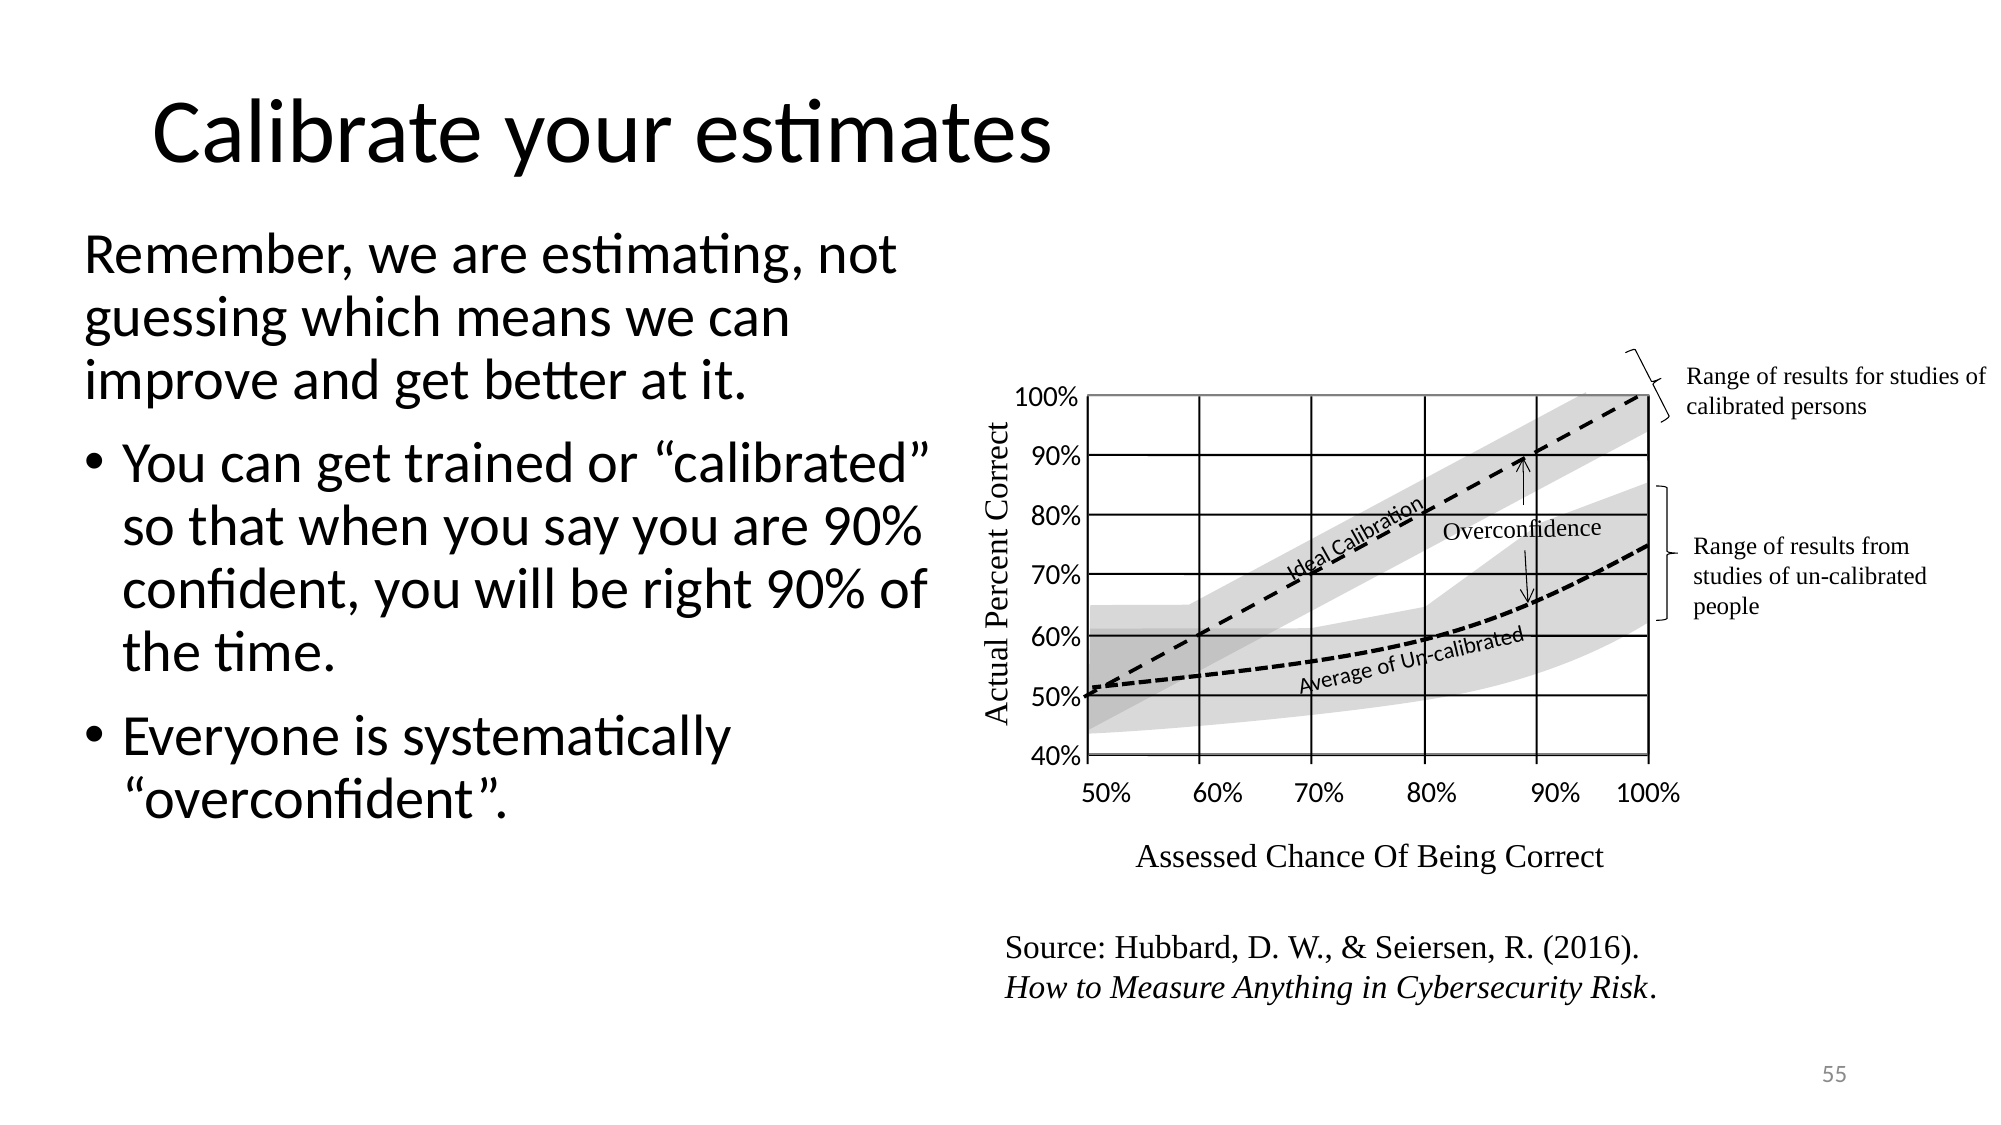

# Calibrate your estimates
Remember, we are estimating, not guessing which means we can improve and get better at it.
You can get trained or “calibrated” so that when you say you are 90% confident, you will be right 90% of the time.
Everyone is systematically “overconfident”.

Range of results for studies of calibrated persons
100%

90%

80%
Overconfidence

Ideal Calibration
Range of results from studies of un-calibrated people

Actual Percent Correct
70%

60%

Average of Un-calibrated
50%

40%

50%
60%
70%
80%
90%
100%
Assessed Chance Of Being Correct
Source: Hubbard, D. W., & Seiersen, R. (2016).
How to Measure Anything in Cybersecurity Risk.
55